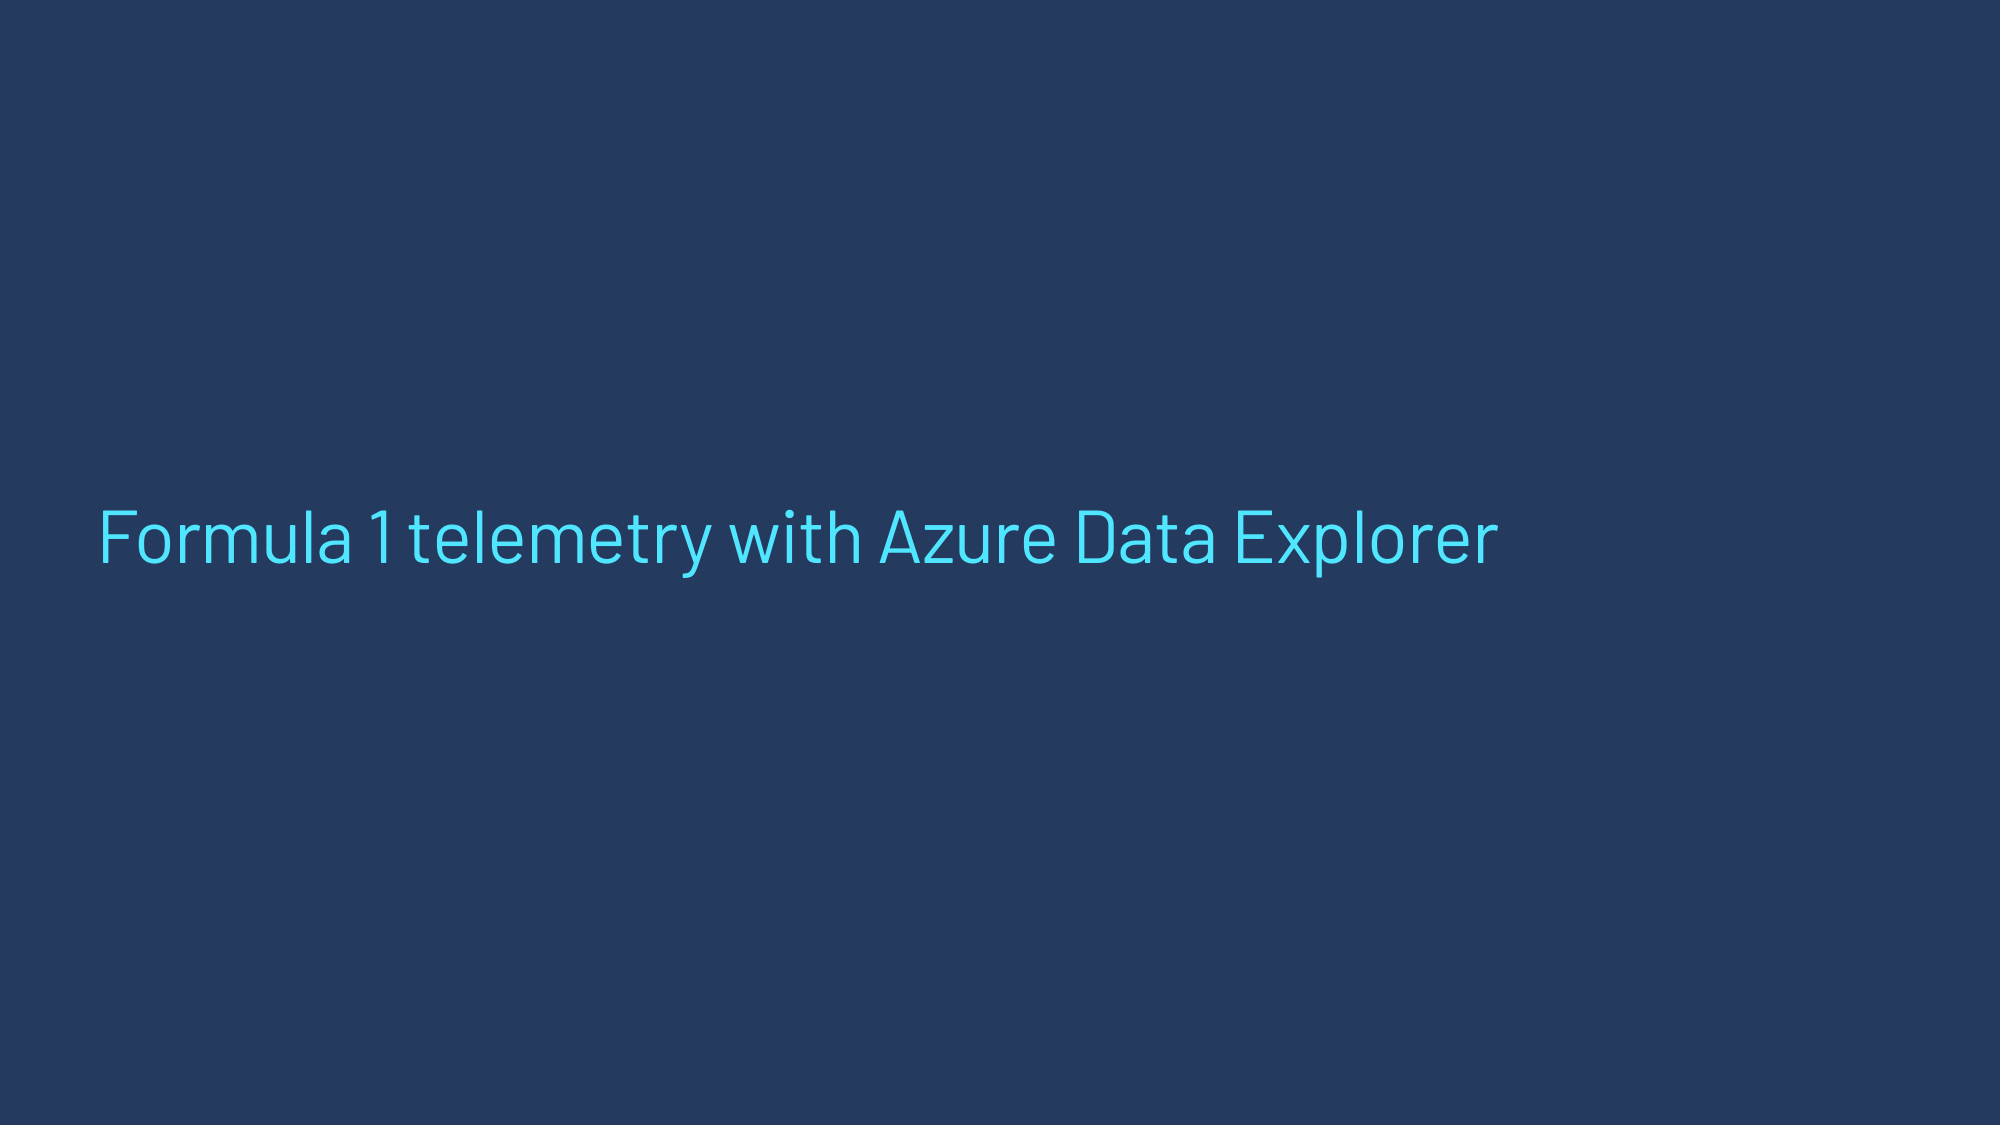

# Formula 1 telemetry with Azure Data Explorer